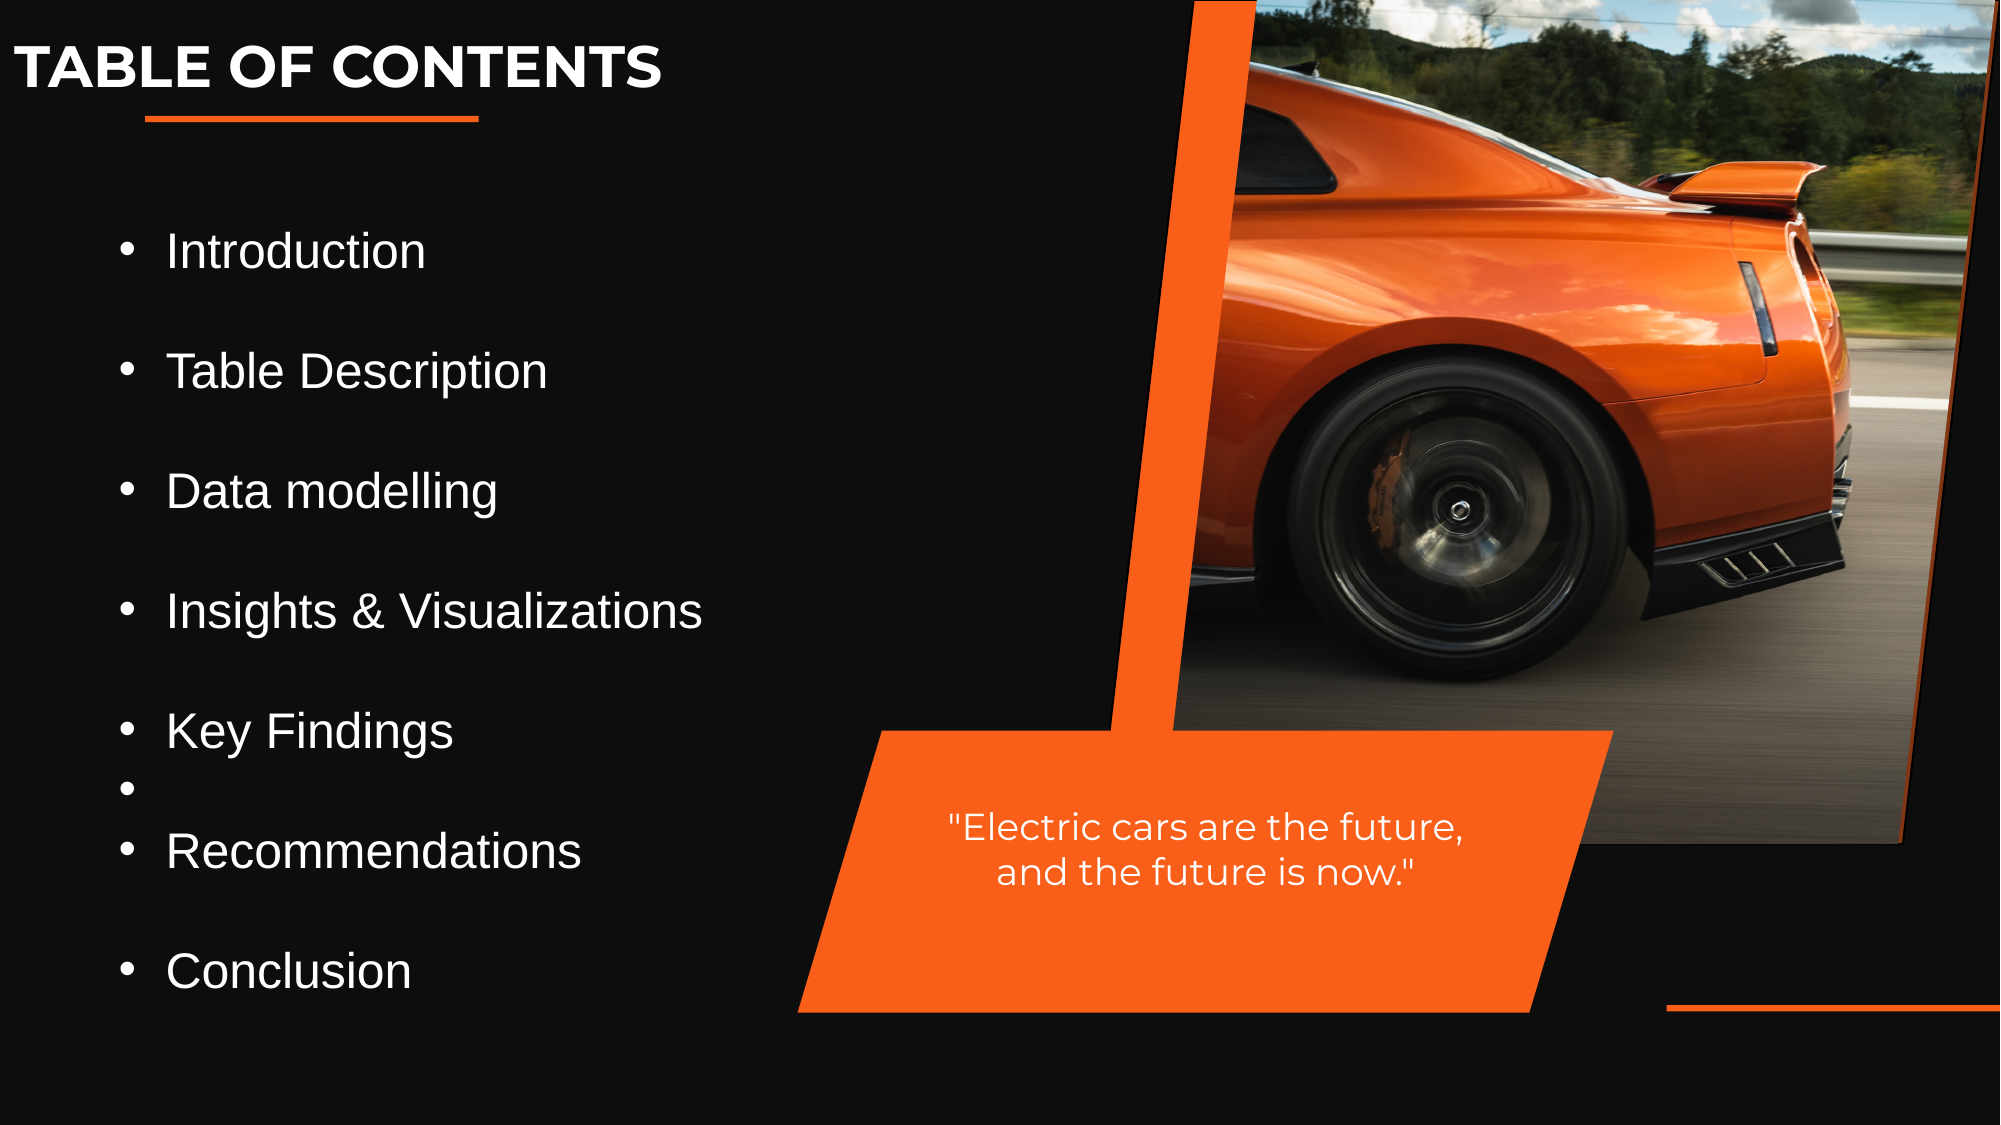

TABLE OF CONTENTS

Introduction

Table Description

Data modelling

Insights & Visualizations

Key Findings

Recommendations

Conclusion

"Electric cars are the future, and the future is now."